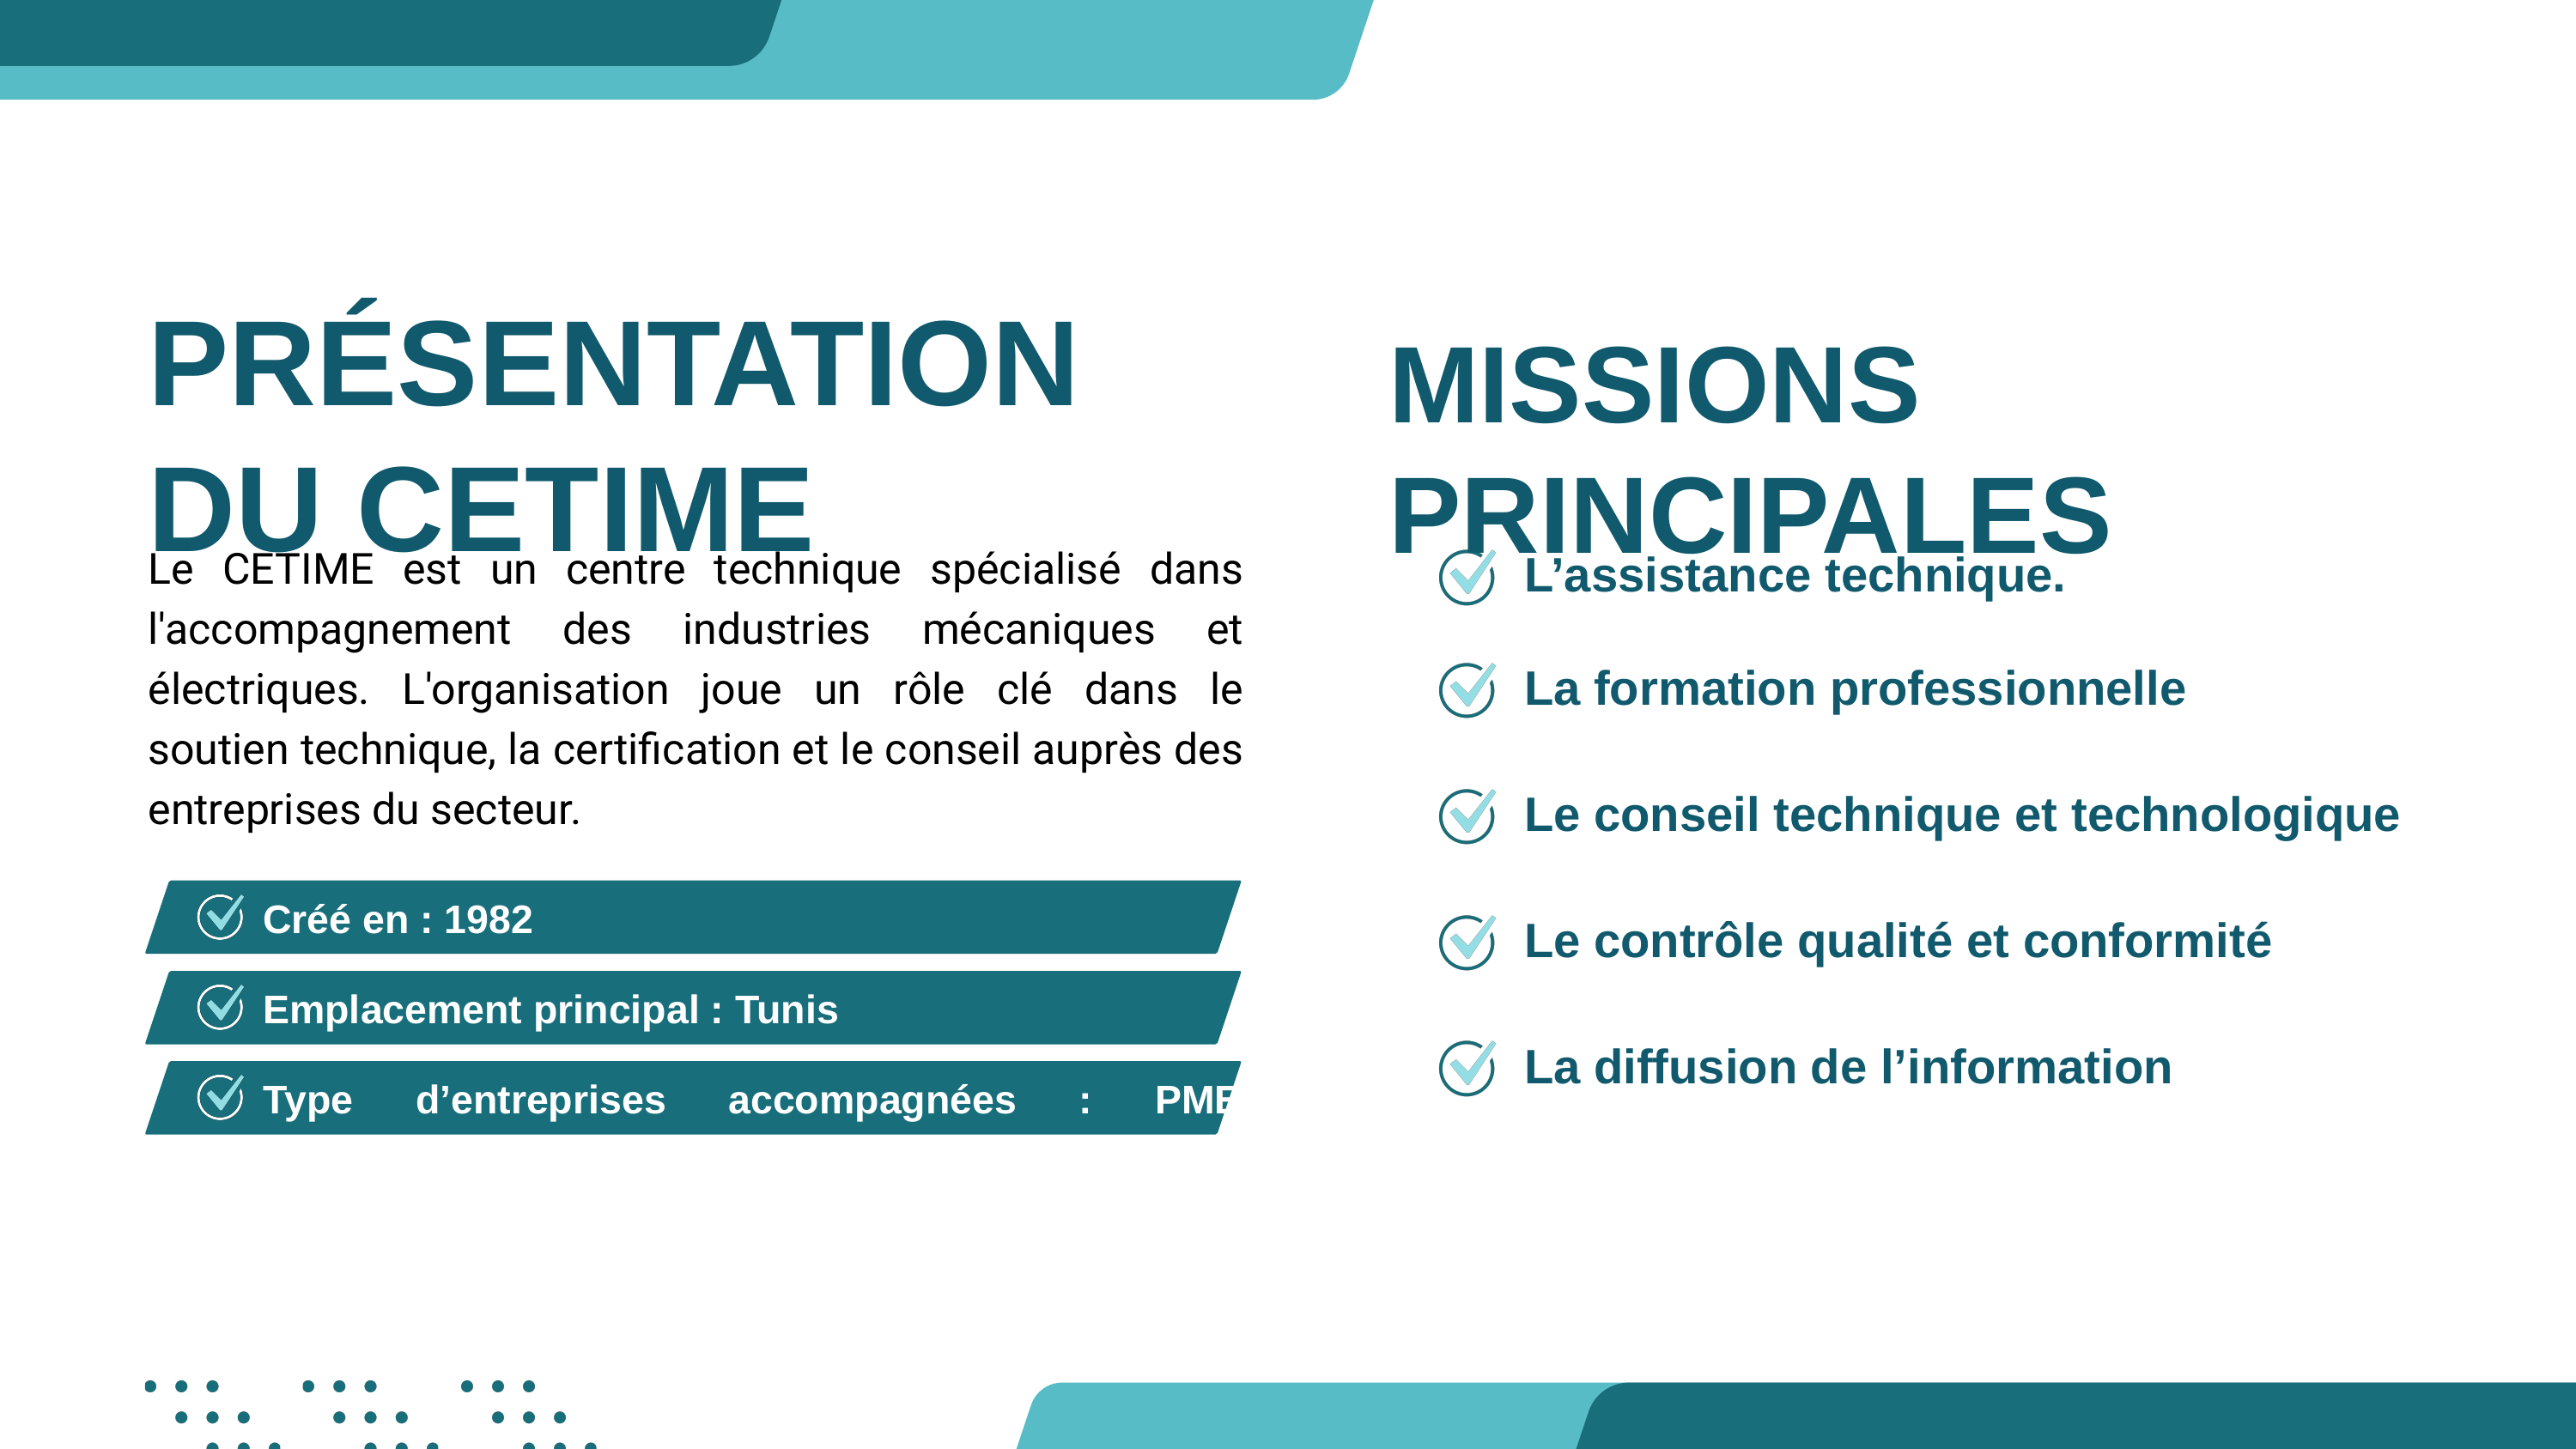

PRÉSENTATION DU CETIME

Le CETIME est un centre technique spécialisé dans l'accompagnement des industries mécaniques et électriques. L'organisation joue un rôle clé dans le soutien technique, la certification et le conseil auprès des entreprises du secteur.
MISSIONS PRINCIPALES
L’assistance technique.

La formation professionnelle

Le conseil technique et technologique

Créé en : 1982

Le contrôle qualité et conformité

Emplacement principal : Tunis

La diffusion de l’information

Type d’entreprises accompagnées : PME industrielles